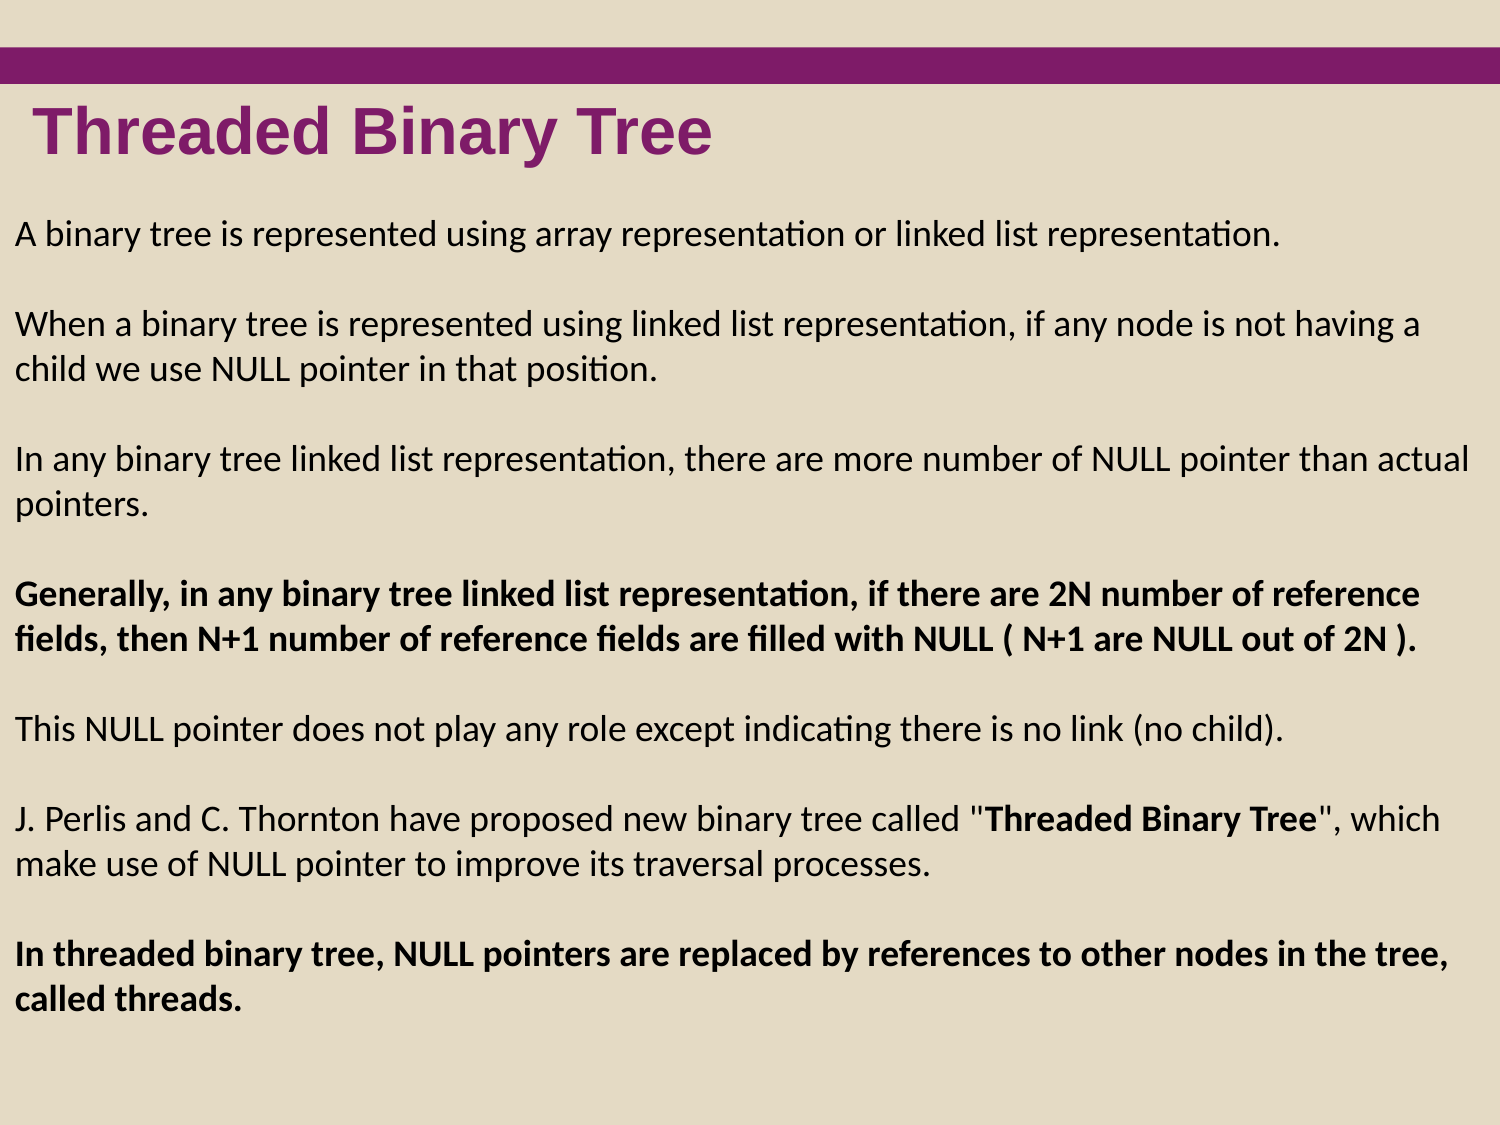

Threaded Binary Tree

A binary tree is represented using array representation or linked list representation.

When a binary tree is represented using linked list representation, if any node is not having a child we use NULL pointer in that position.

In any binary tree linked list representation, there are more number of NULL pointer than actual pointers.

Generally, in any binary tree linked list representation, if there are 2N number of reference fields, then N+1 number of reference fields are filled with NULL ( N+1 are NULL out of 2N ).

This NULL pointer does not play any role except indicating there is no link (no child).

J. Perlis and C. Thornton have proposed new binary tree called "Threaded Binary Tree", which make use of NULL pointer to improve its traversal processes.

In threaded binary tree, NULL pointers are replaced by references to other nodes in the tree, called threads.